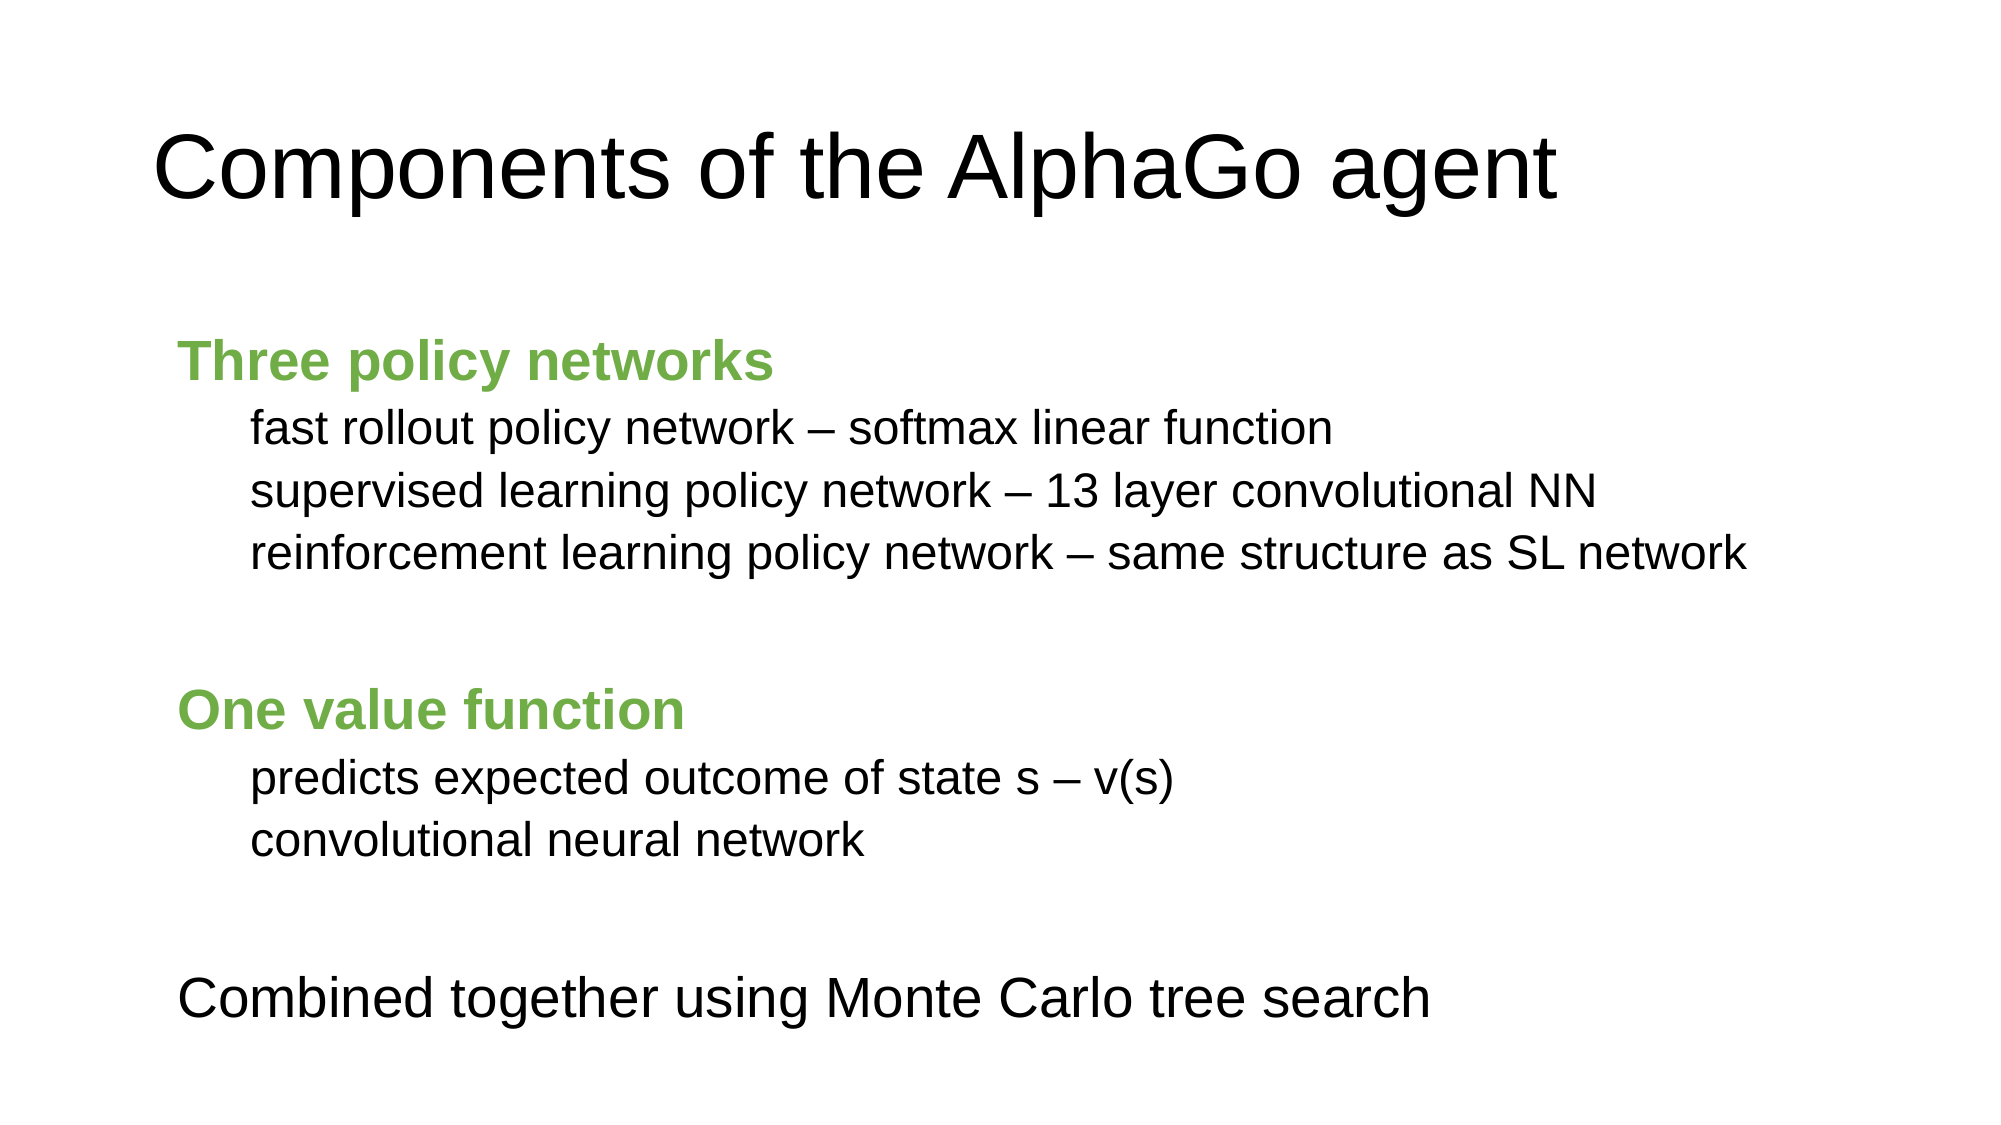

# Components of the AlphaGo agent

Three policy networks
fast rollout policy network – softmax linear function
supervised learning policy network – 13 layer convolutional NN
reinforcement learning policy network – same structure as SL network

One value function
predicts expected outcome of state s – v(s)
convolutional neural network

Combined together using Monte Carlo tree search